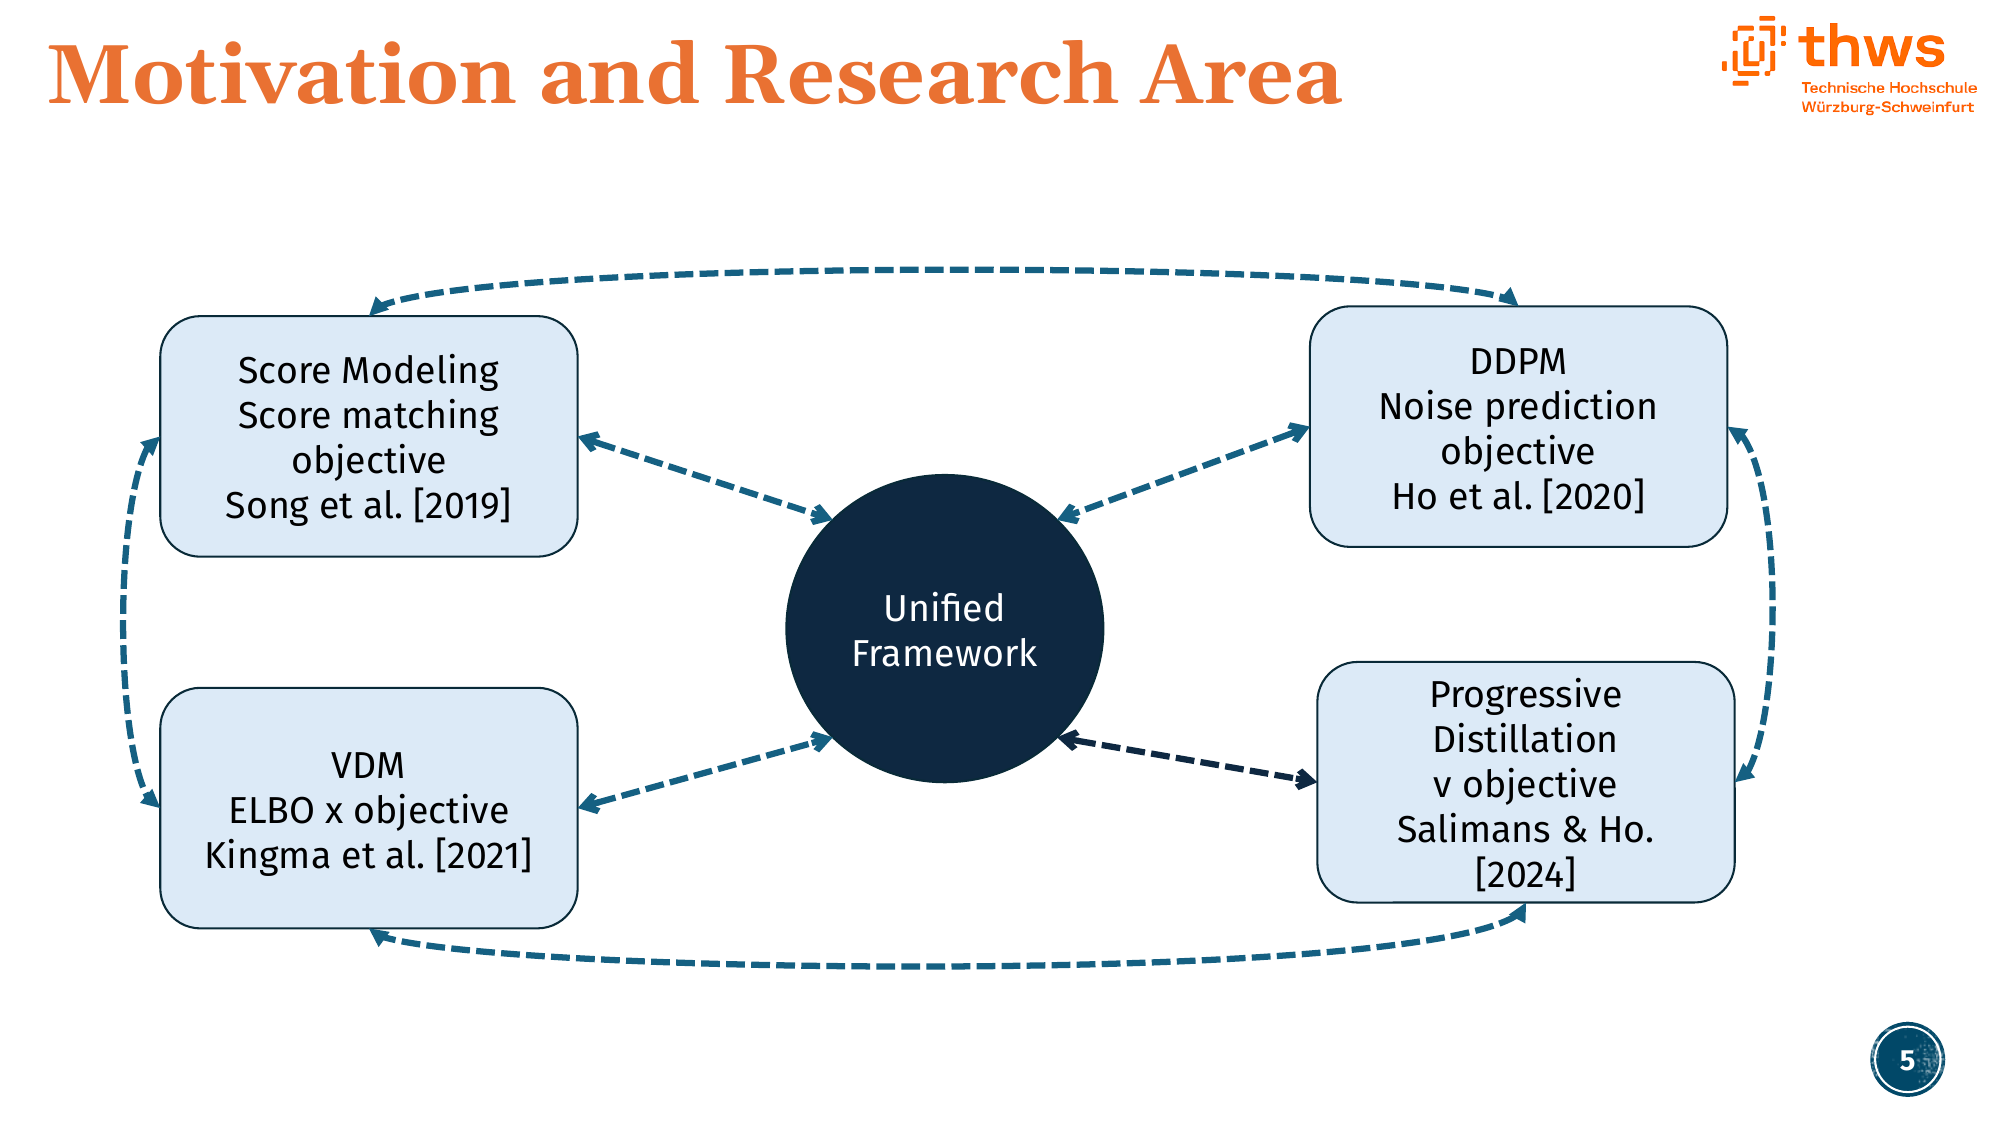

Motivation and Research Area
DDPM
Noise prediction objective
Ho et al. [2020]
Score Modeling
Score matching objective
Song et al. [2019]
Unified Framework
Progressive Distillation
v objective
Salimans & Ho. [2024]
VDM
ELBO x objective
Kingma et al. [2021]
5